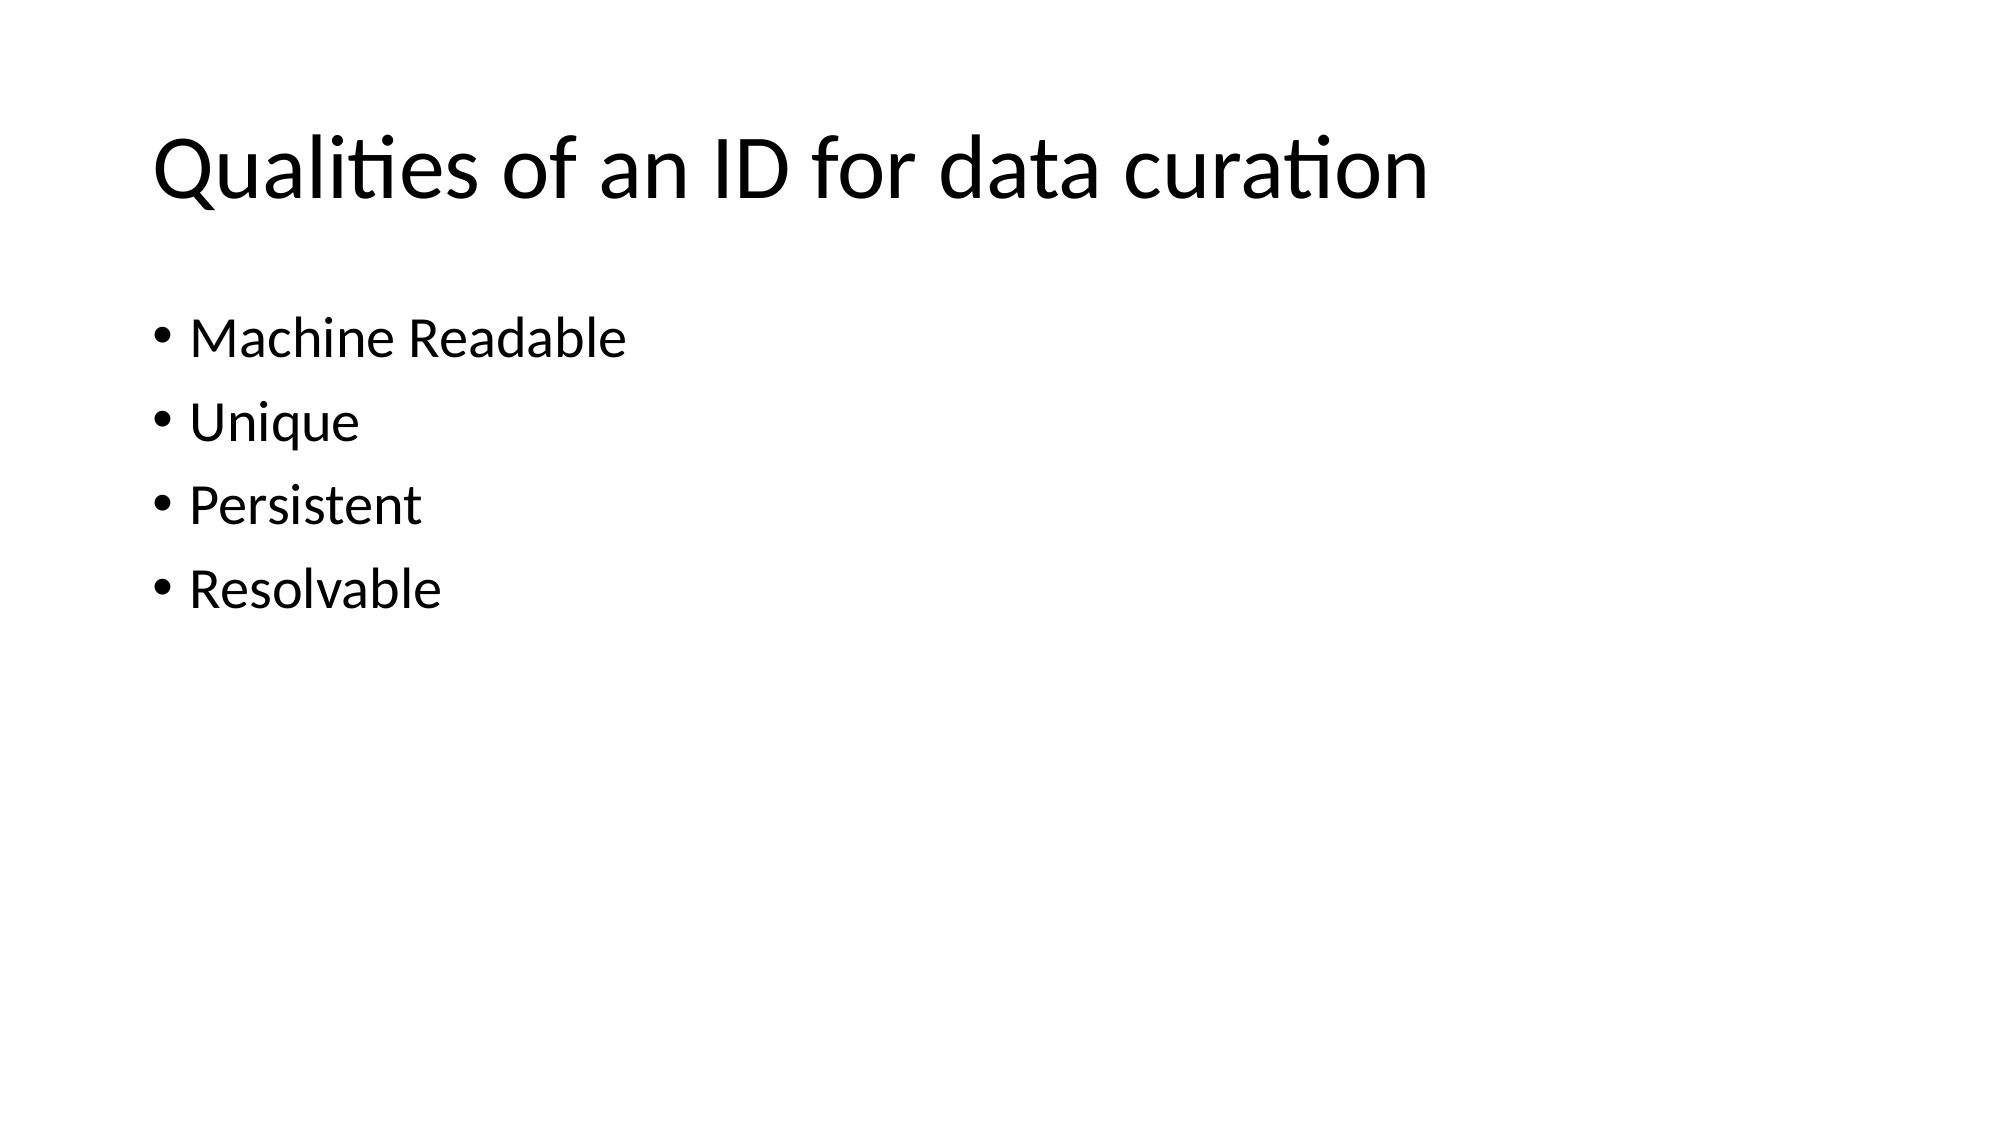

# Qualities of an ID for data curation
Machine Readable
Unique
Persistent
Resolvable